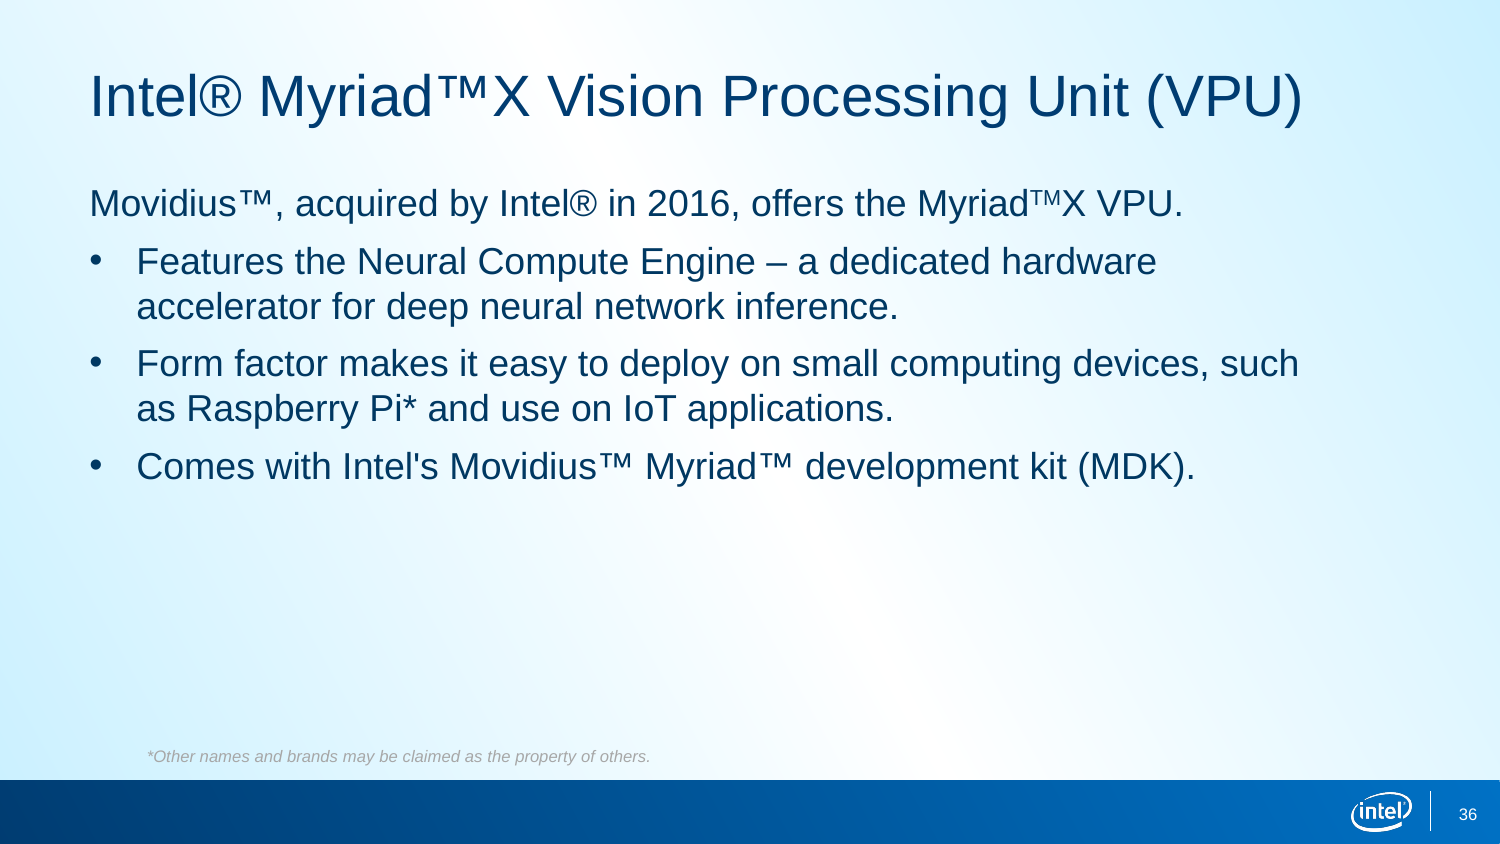

Intel® Myriad™X Vision Processing Unit (VPU)
Movidius™, acquired by Intel® in 2016, offers the MyriadTMX VPU.
Features the Neural Compute Engine – a dedicated hardware accelerator for deep neural network inference.
Form factor makes it easy to deploy on small computing devices, such as Raspberry Pi* and use on IoT applications.
Comes with Intel's Movidius™ Myriad™ development kit (MDK).
*Other names and brands may be claimed as the property of others.
36